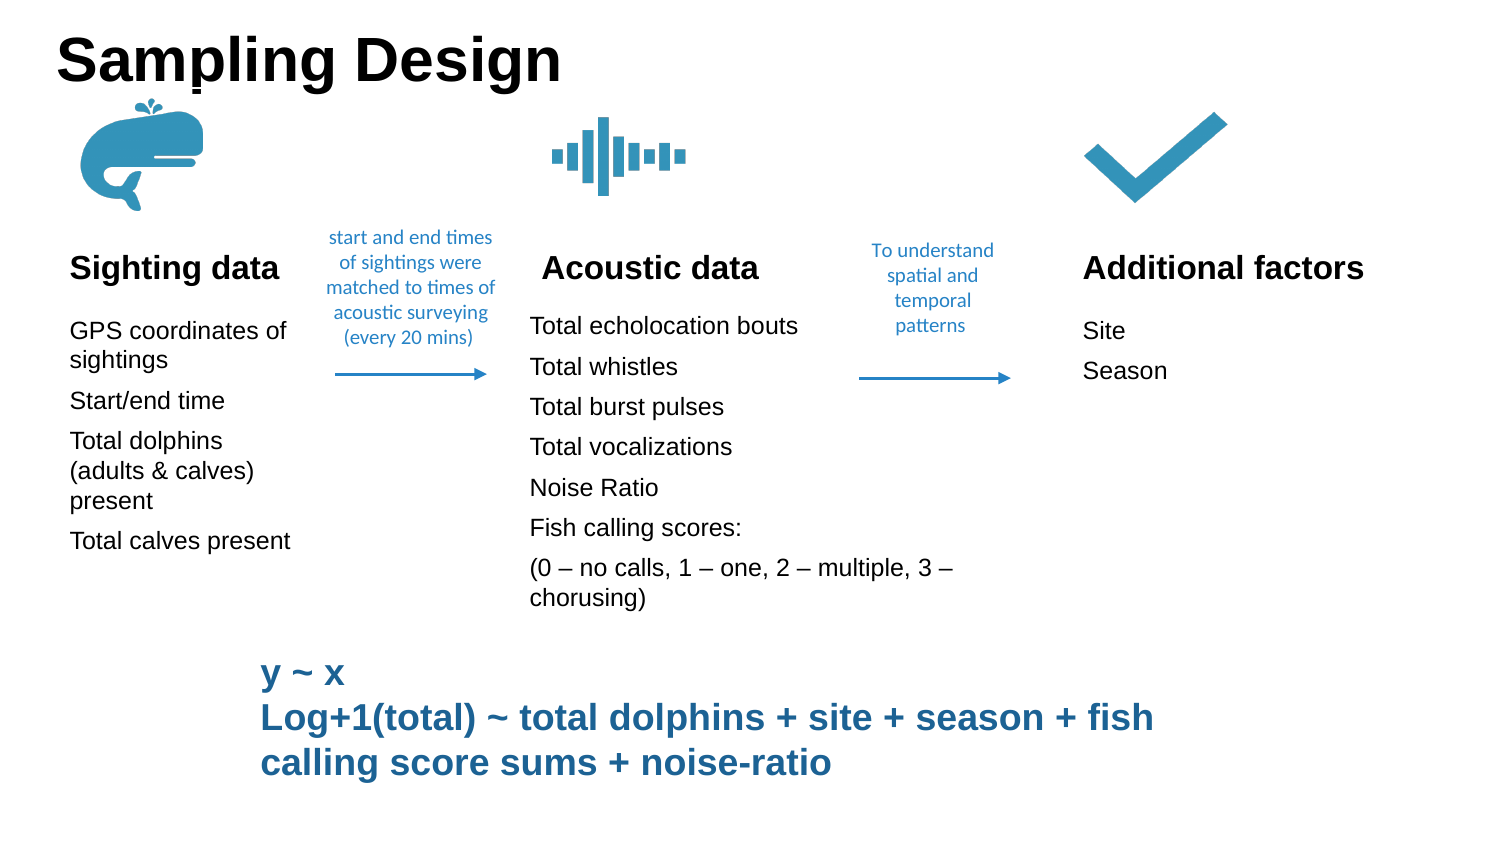

# Sampling Design

Sighting data

Additional factors
Acoustic data
Total echolocation bouts
Total whistles
Total burst pulses
Total vocalizations
Noise Ratio
Fish calling scores:
(0 – no calls, 1 – one, 2 – multiple, 3 – chorusing)
GPS coordinates of sightings
Start/end time
Total dolphins (adults & calves) present
Total calves present

Site
Season

start and end times of sightings were matched to times of acoustic surveying (every 20 mins)
To understand spatial and temporal patterns
y ~ x
Log+1(total) ~ total dolphins + site + season + fish calling score sums + noise-ratio